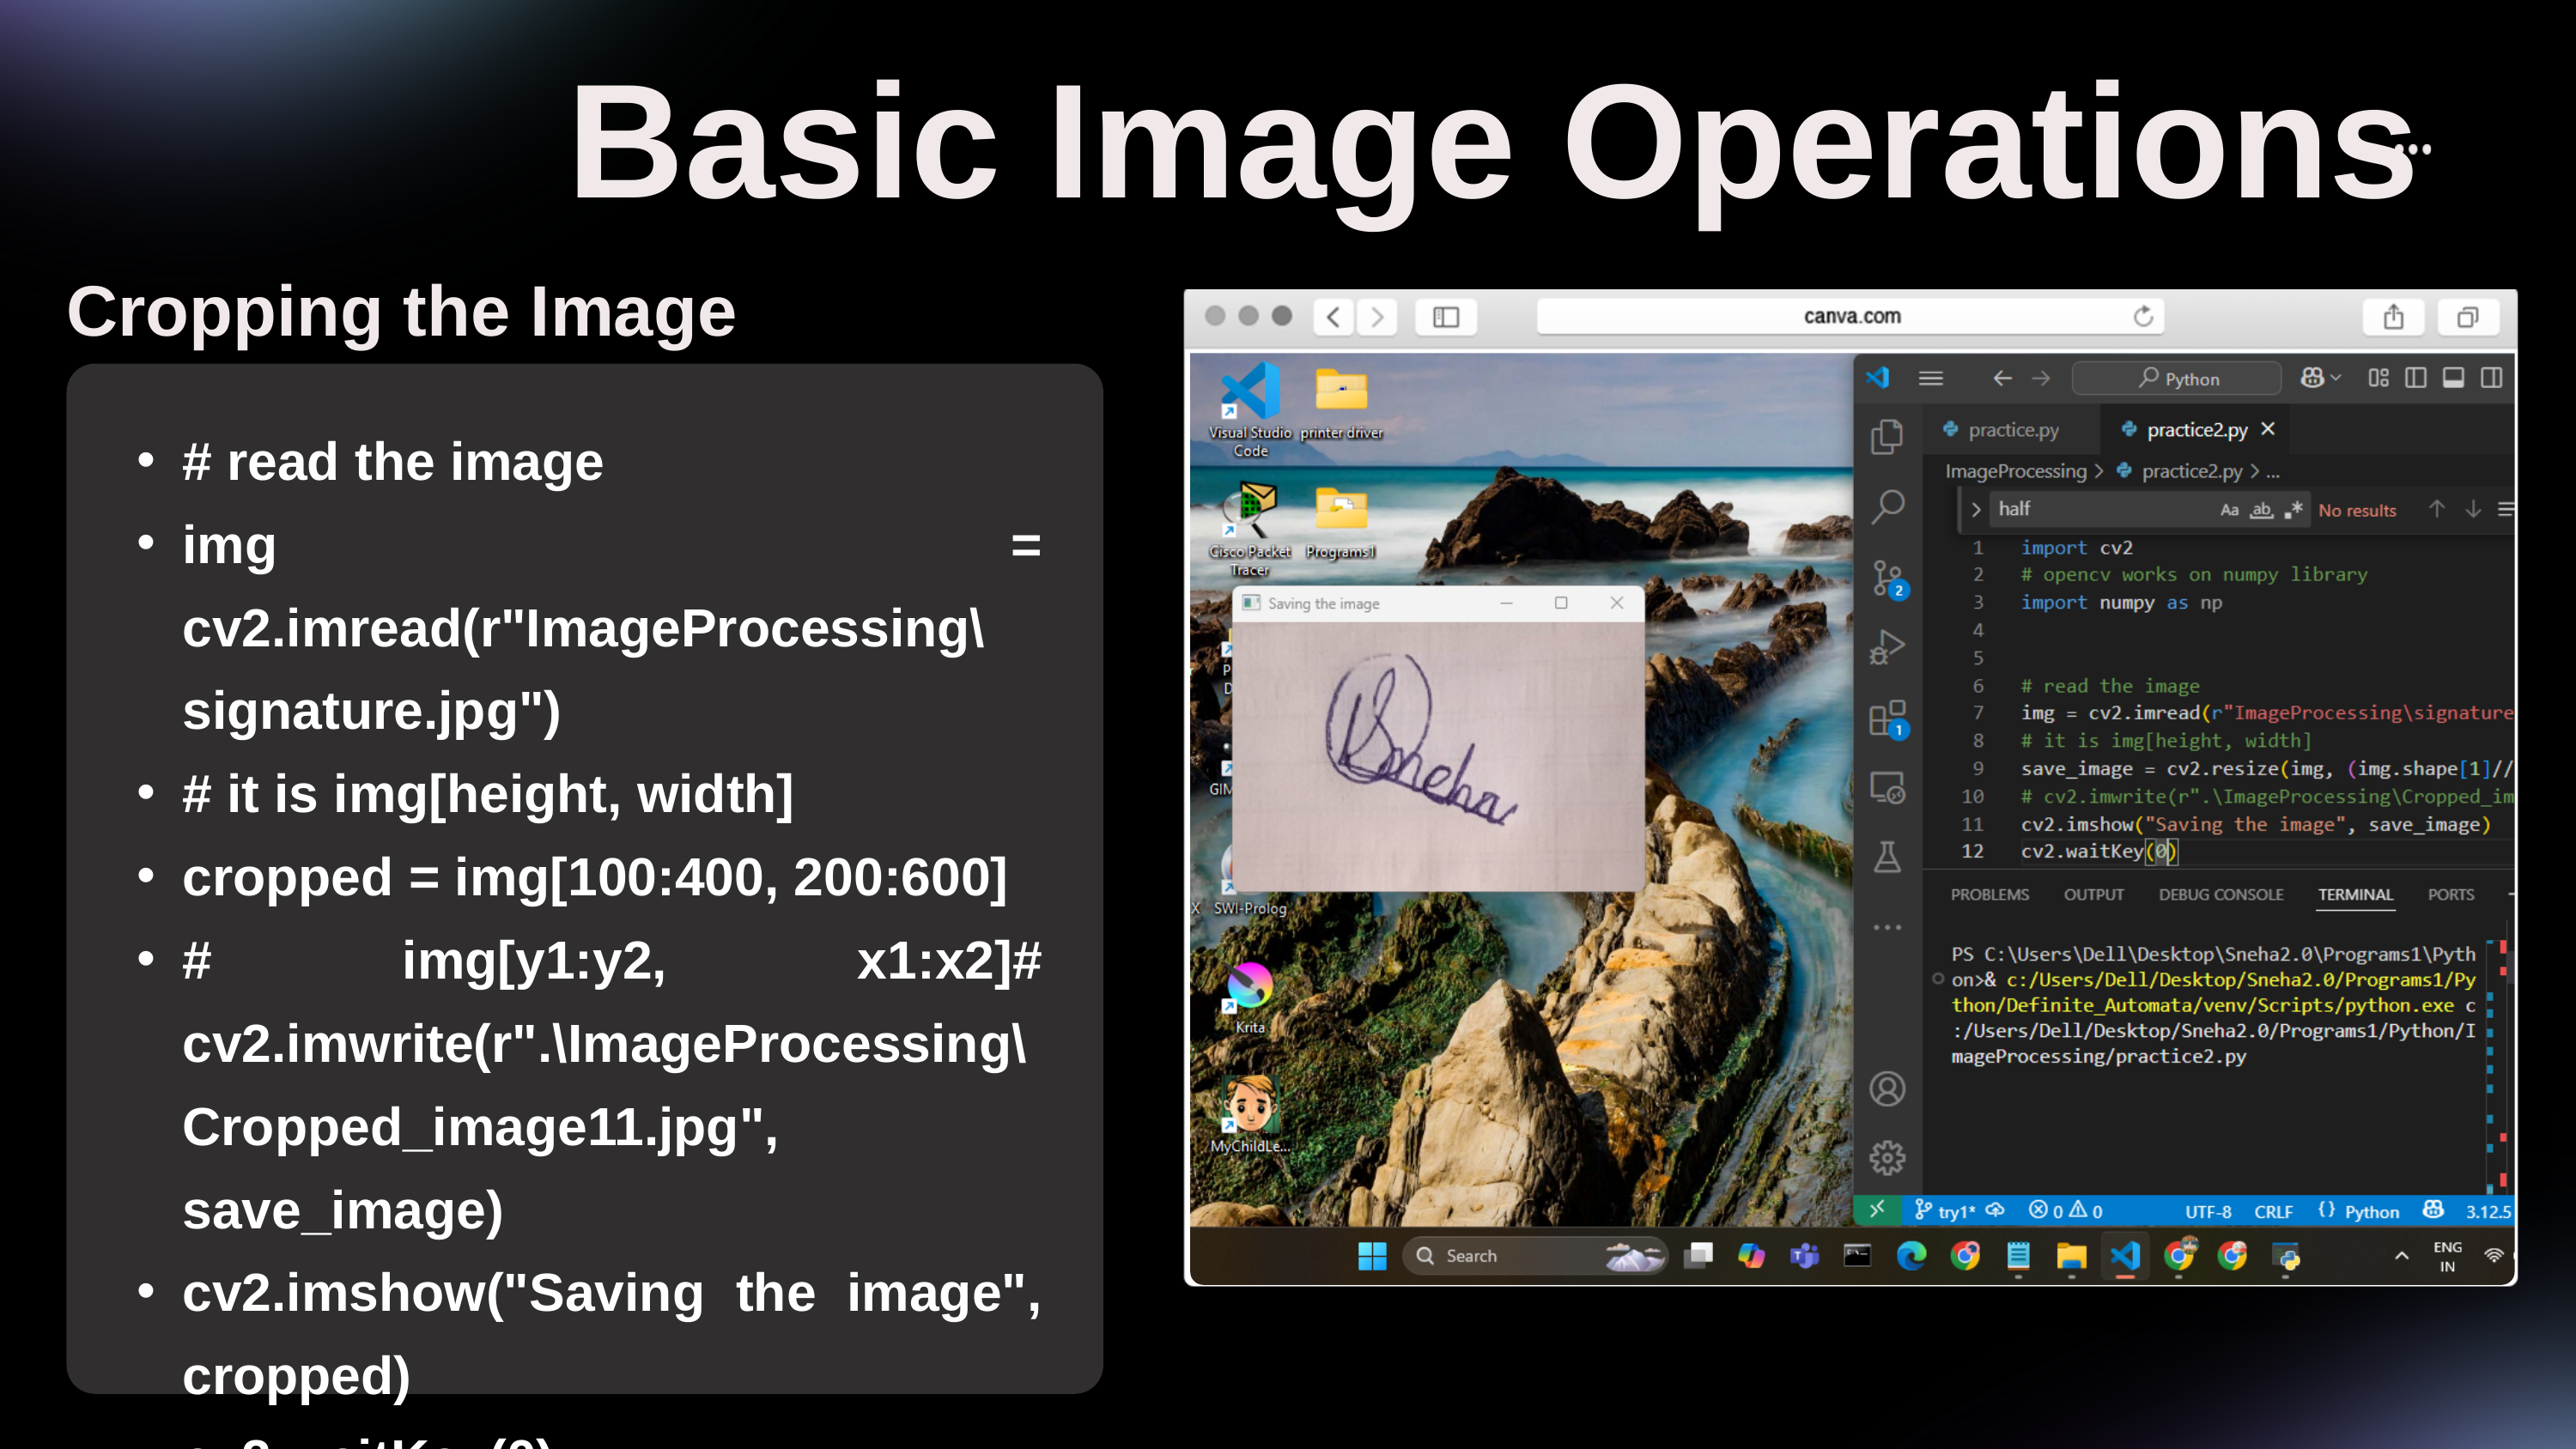

Basic Image Operations

Cropping the Image

# read the image
img = cv2.imread(r"ImageProcessing\signature.jpg")
# it is img[height, width]
cropped = img[100:400, 200:600]
# img[y1:y2, x1:x2]# cv2.imwrite(r".\ImageProcessing\Cropped_image11.jpg", save_image)
cv2.imshow("Saving the image", cropped)
cv2.waitKey(0)